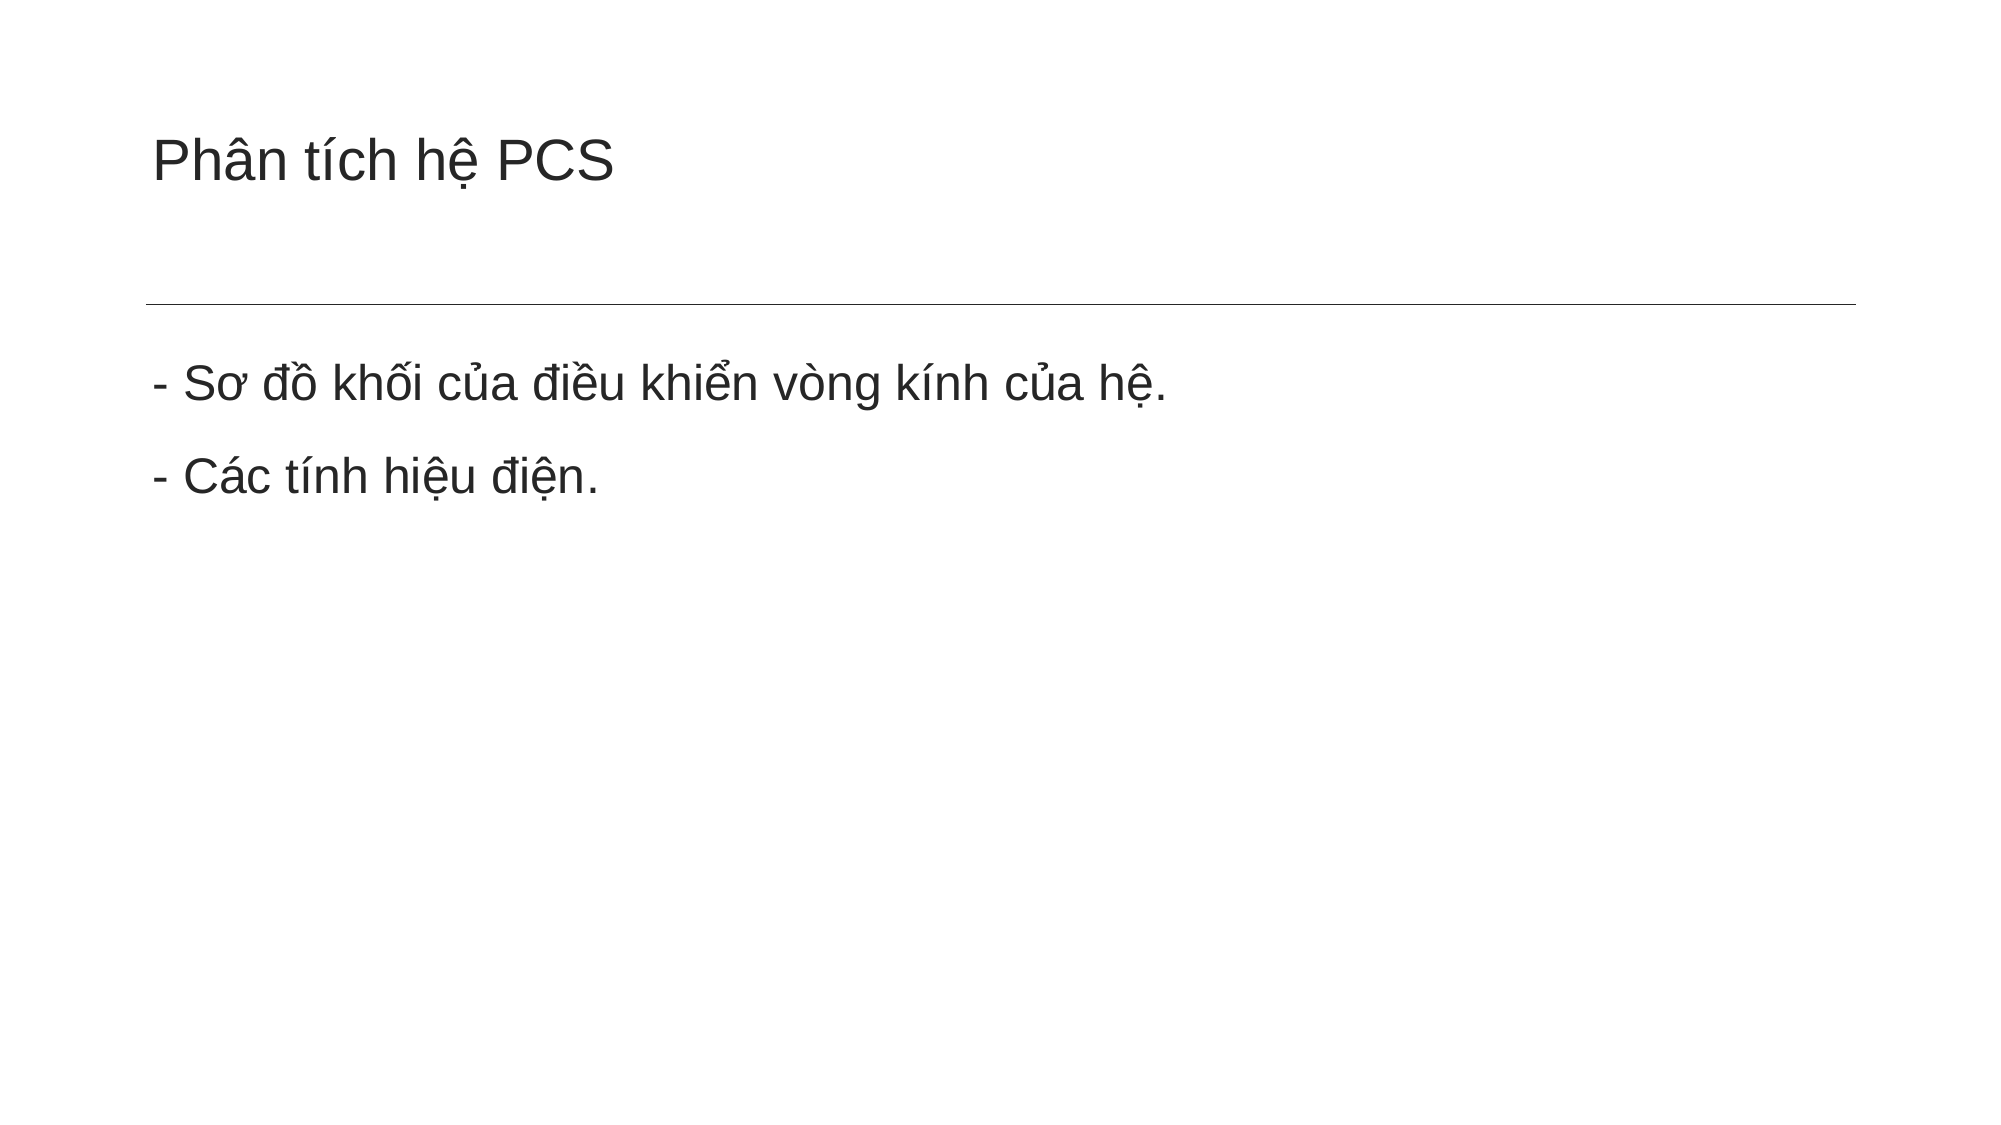

# Phân tích hệ PCS

- Sơ đồ khối của điều khiển vòng kính của hệ.
- Các tính hiệu điện.